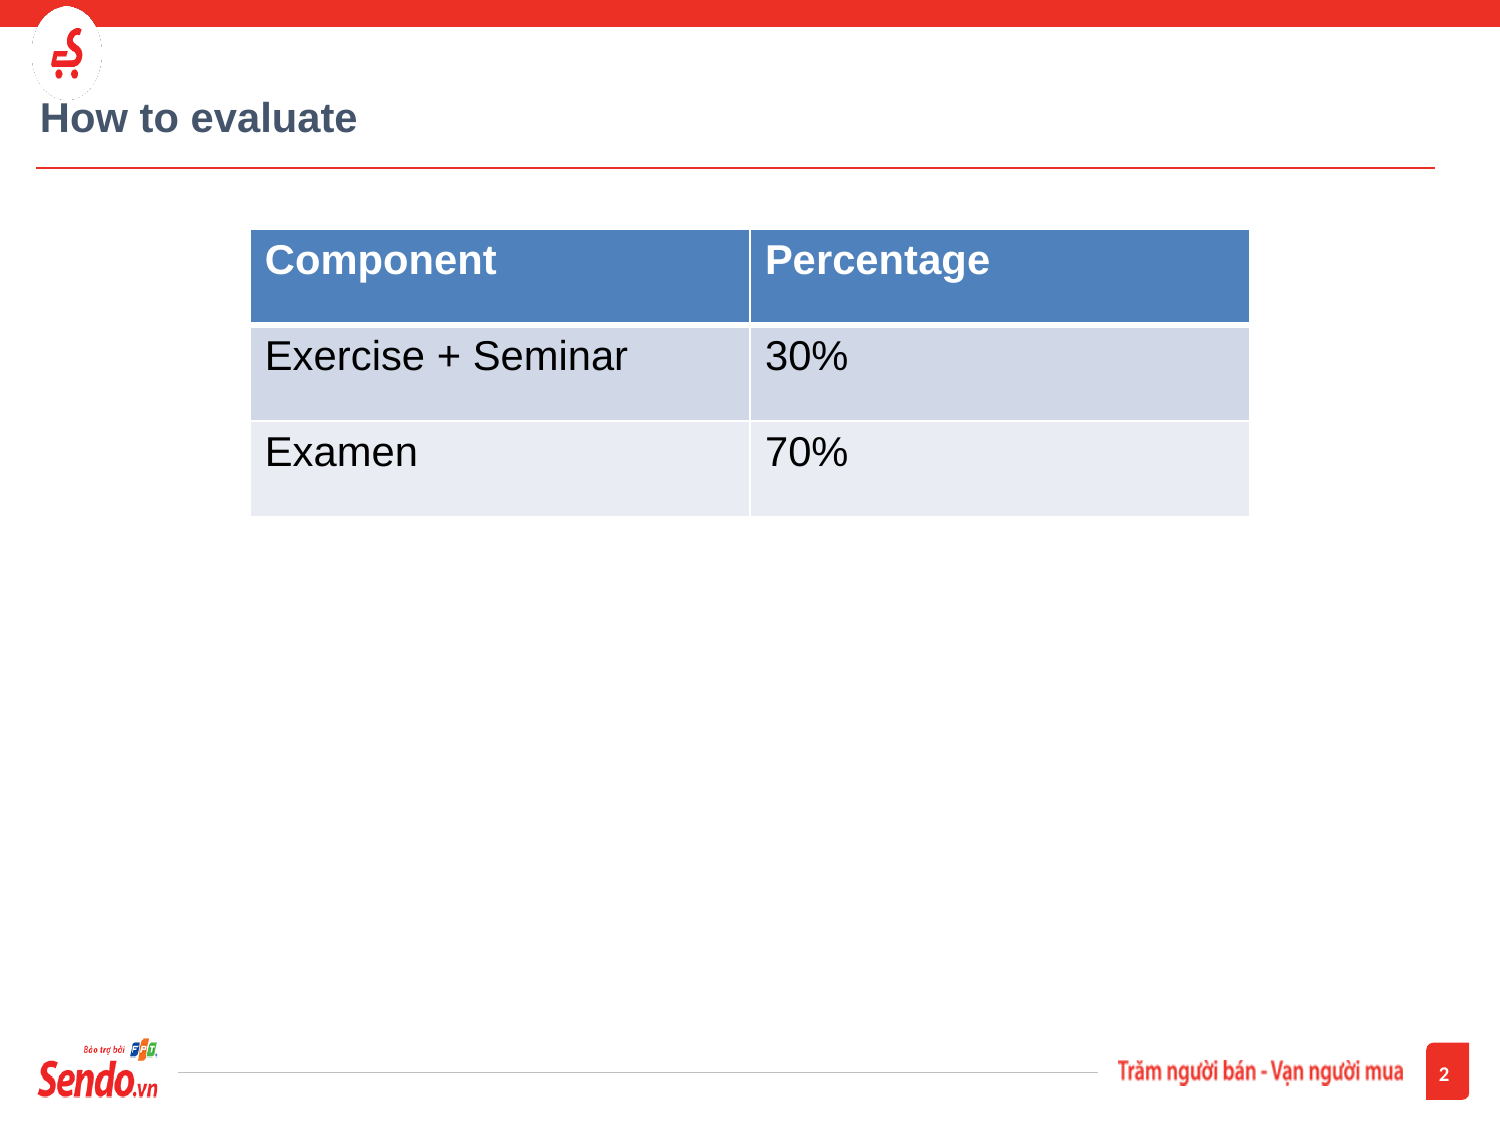

# How to evaluate
| Component | Percentage |
| --- | --- |
| Exercise + Seminar | 30% |
| Examen | 70% |